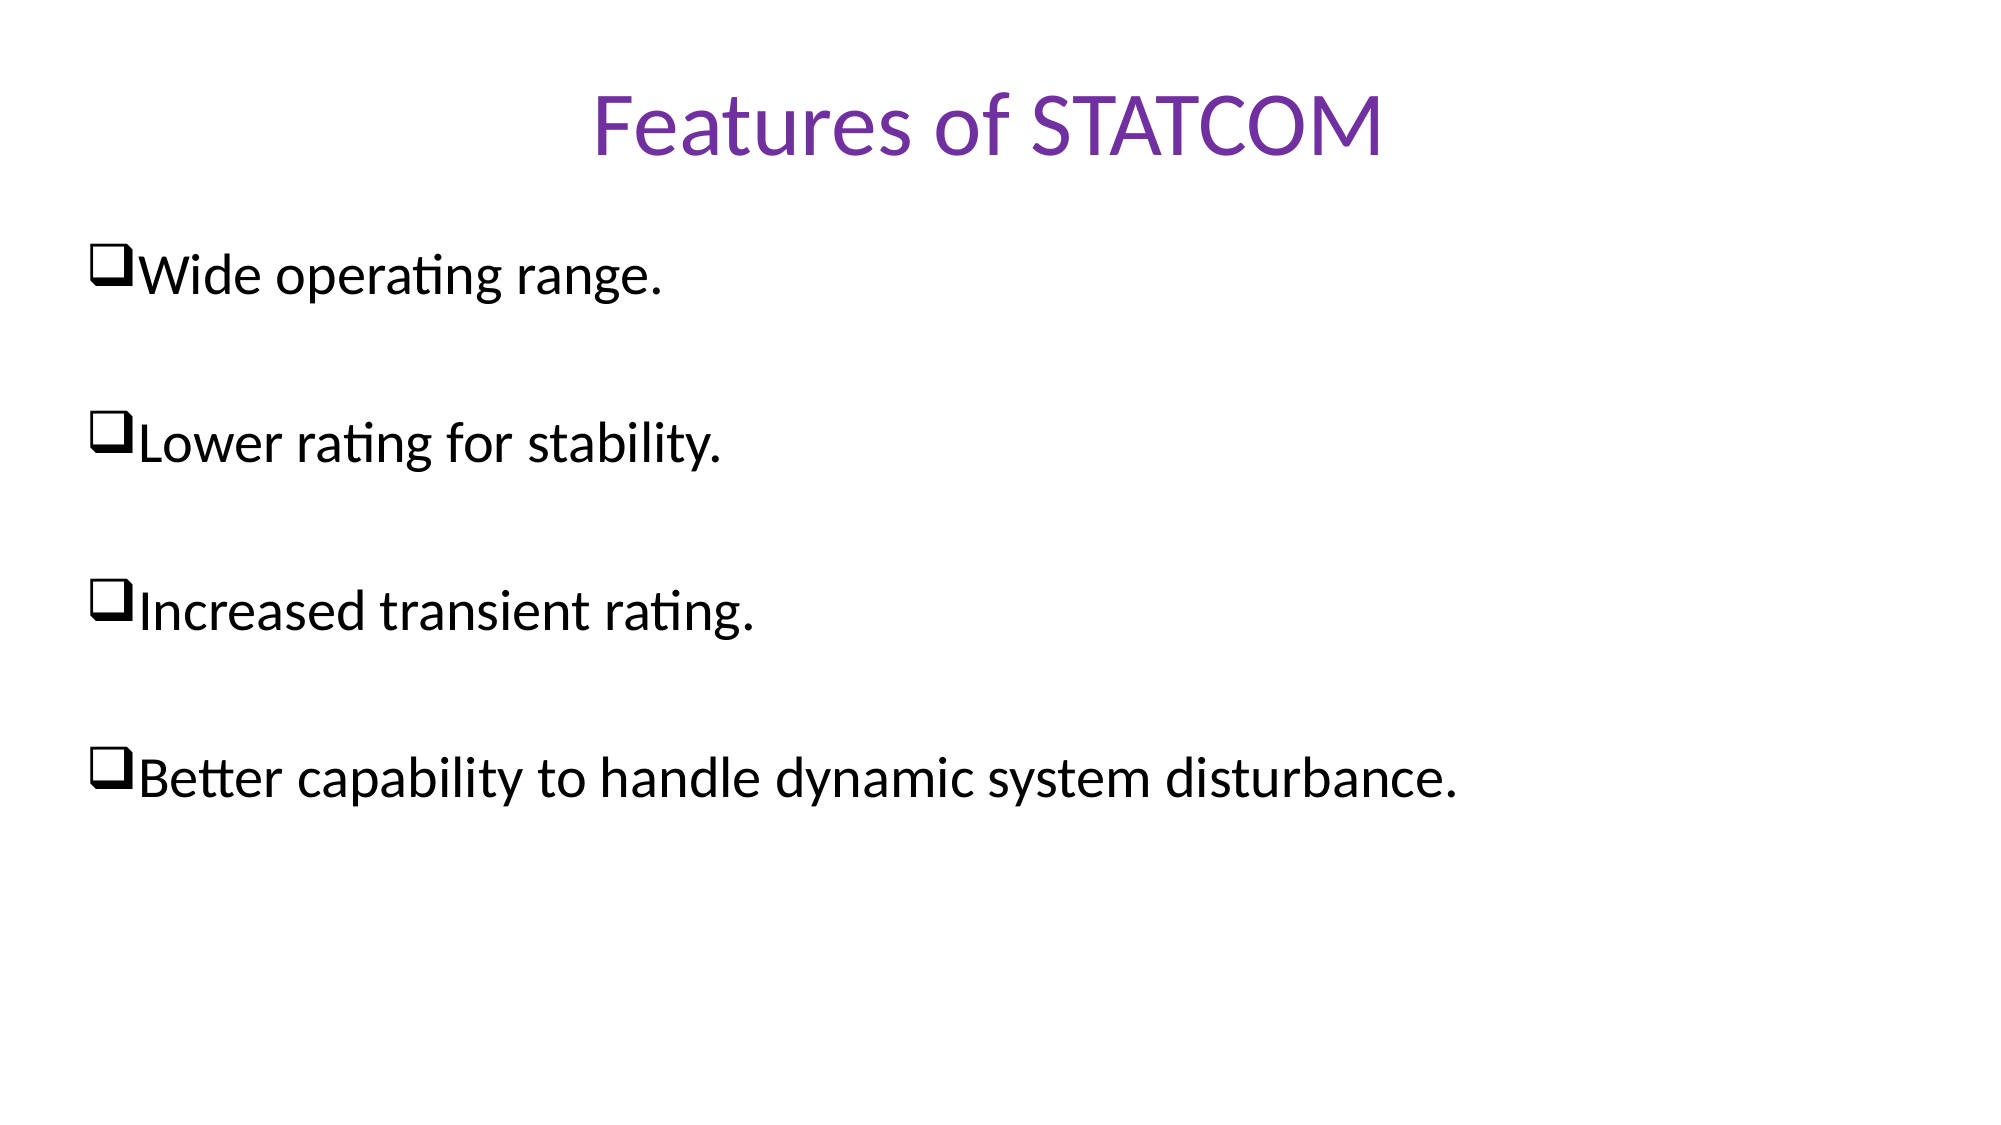

# Features of STATCOM
Wide operating range.

Lower rating for stability.

Increased transient rating.

Better capability to handle dynamic system disturbance.